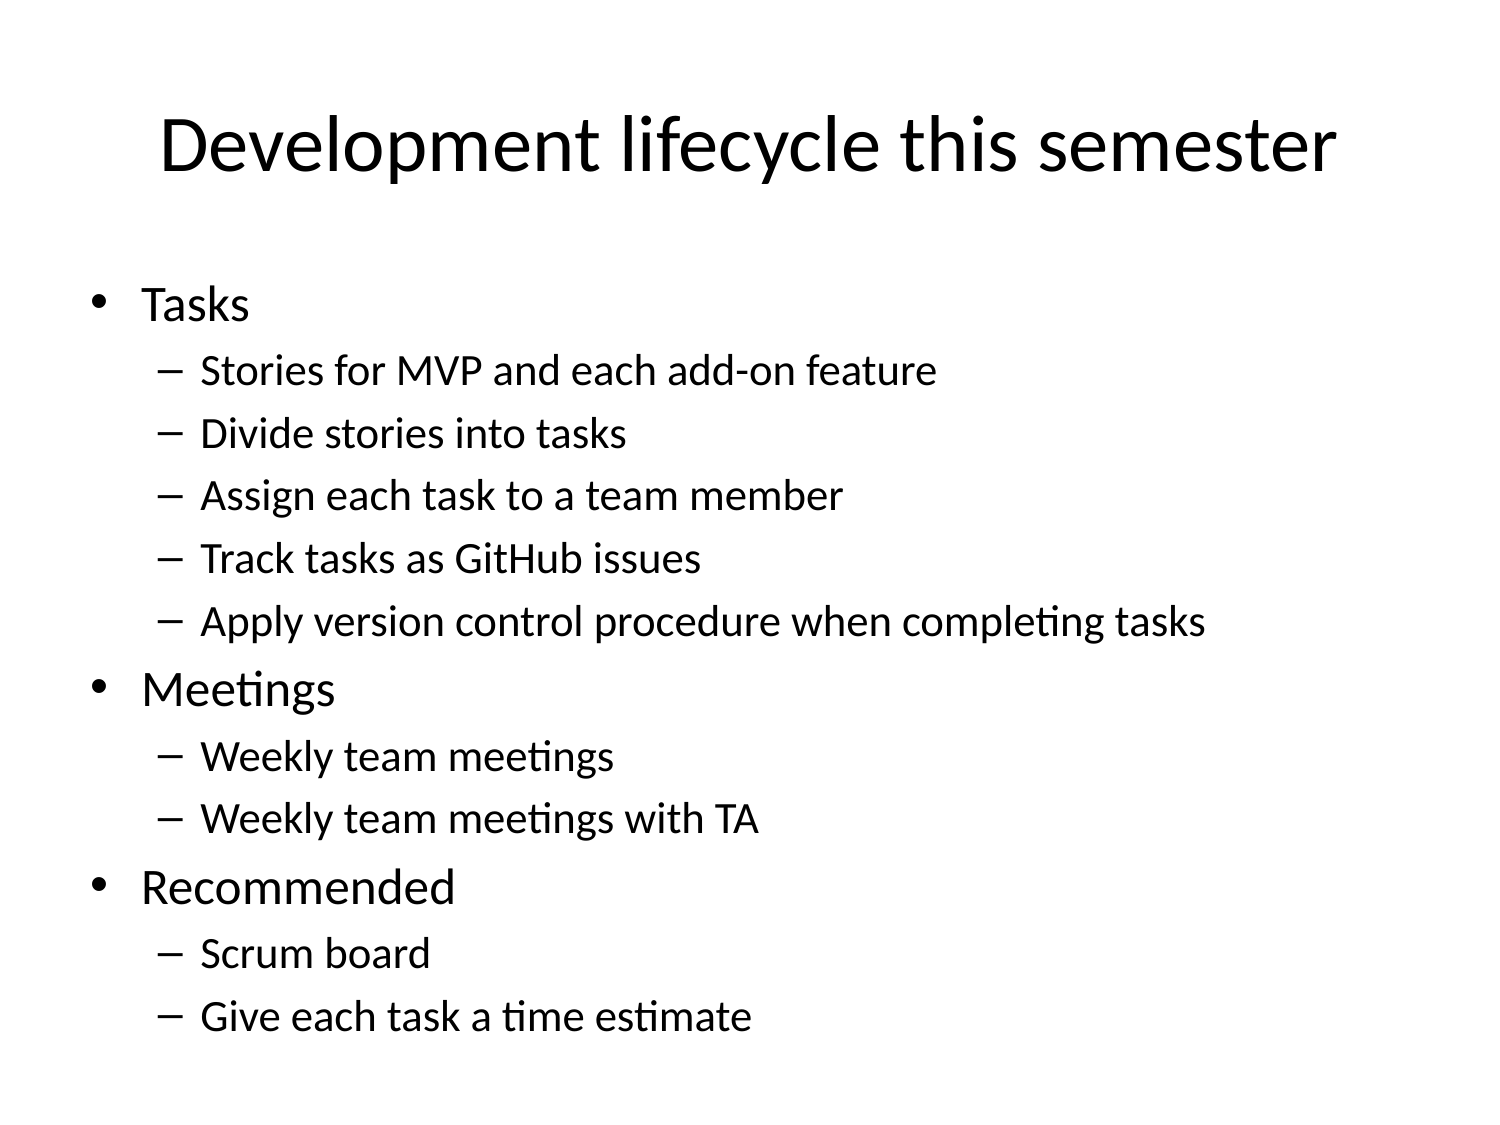

# Development lifecycle this semester
Tasks
Stories for MVP and each add-on feature
Divide stories into tasks
Assign each task to a team member
Track tasks as GitHub issues
Apply version control procedure when completing tasks
Meetings
Weekly team meetings
Weekly team meetings with TA
Recommended
Scrum board
Give each task a time estimate